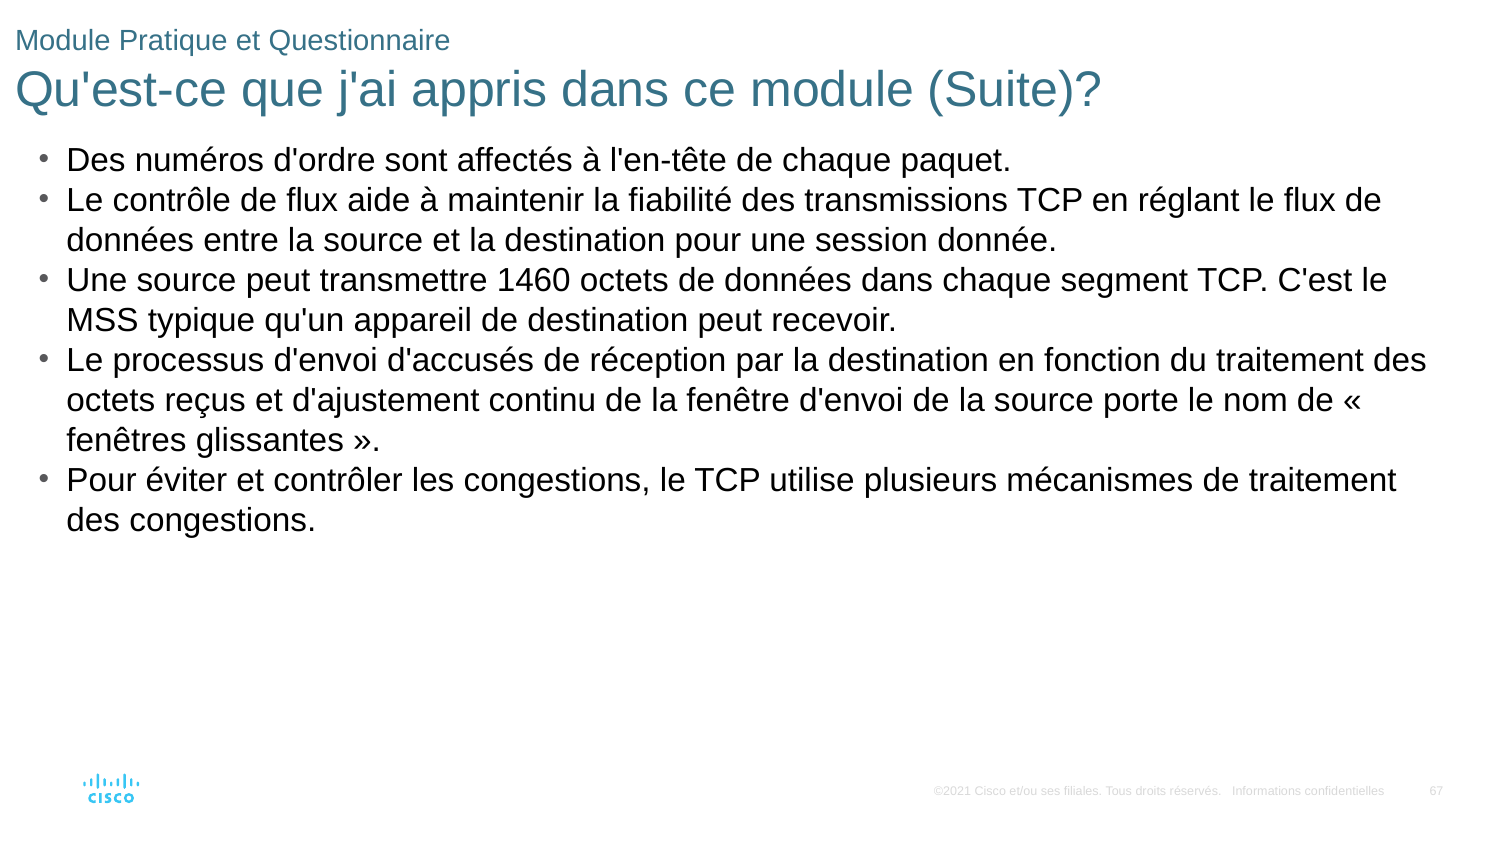

# Module Pratique et Questionnaire Qu'est-ce que j'ai appris dans ce module (Suite)?
Des numéros d'ordre sont affectés à l'en-tête de chaque paquet.
Le contrôle de flux aide à maintenir la fiabilité des transmissions TCP en réglant le flux de données entre la source et la destination pour une session donnée.
Une source peut transmettre 1460 octets de données dans chaque segment TCP. C'est le MSS typique qu'un appareil de destination peut recevoir.
Le processus d'envoi d'accusés de réception par la destination en fonction du traitement des octets reçus et d'ajustement continu de la fenêtre d'envoi de la source porte le nom de « fenêtres glissantes ».
Pour éviter et contrôler les congestions, le TCP utilise plusieurs mécanismes de traitement des congestions.